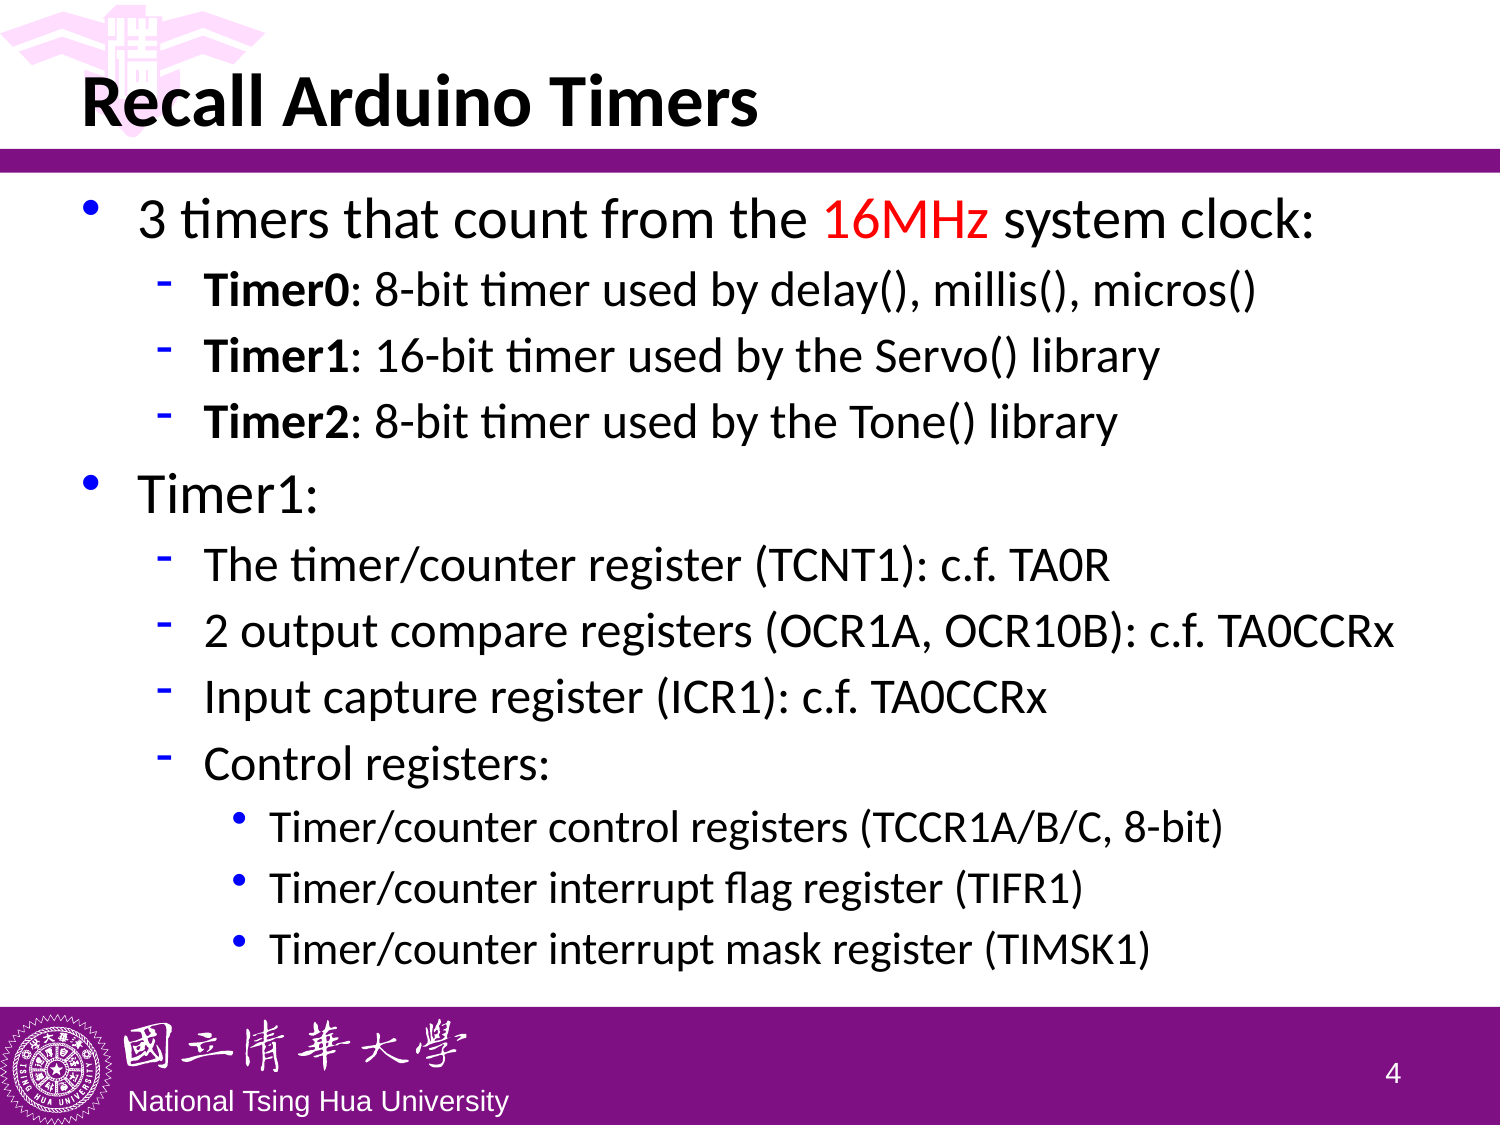

# Recall Arduino Timers
3 timers that count from the 16MHz system clock:
Timer0: 8-bit timer used by delay(), millis(), micros()
Timer1: 16-bit timer used by the Servo() library
Timer2: 8-bit timer used by the Tone() library
Timer1:
The timer/counter register (TCNT1): c.f. TA0R
2 output compare registers (OCR1A, OCR10B): c.f. TA0CCRx
Input capture register (ICR1): c.f. TA0CCRx
Control registers:
Timer/counter control registers (TCCR1A/B/C, 8-bit)
Timer/counter interrupt flag register (TIFR1)
Timer/counter interrupt mask register (TIMSK1)
4